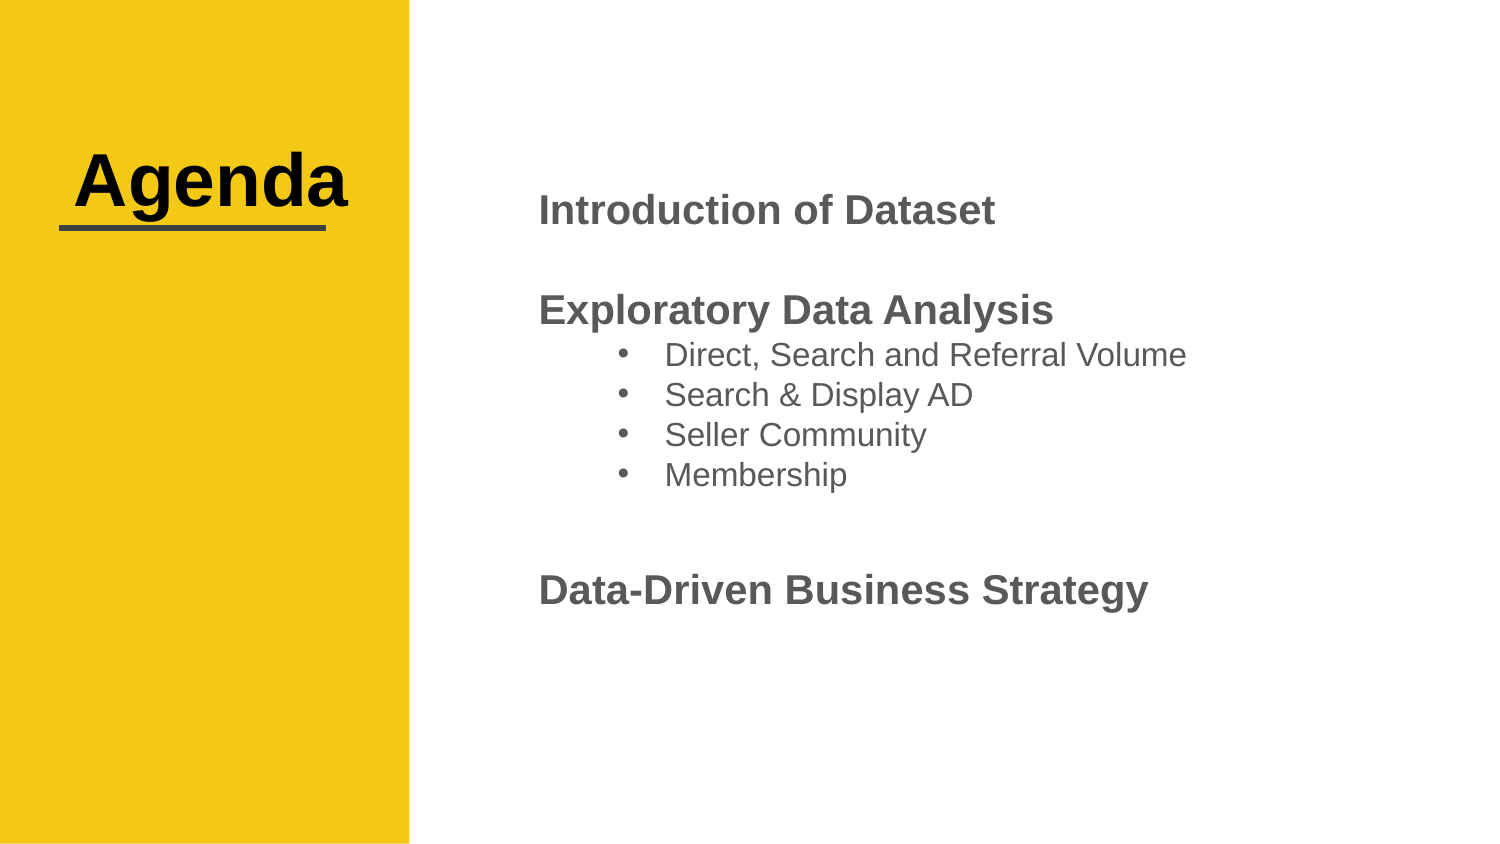

Agenda
Introduction of Dataset
Exploratory Data Analysis
Direct, Search and Referral Volume
Search & Display AD
Seller Community
Membership
Data-Driven Business Strategy